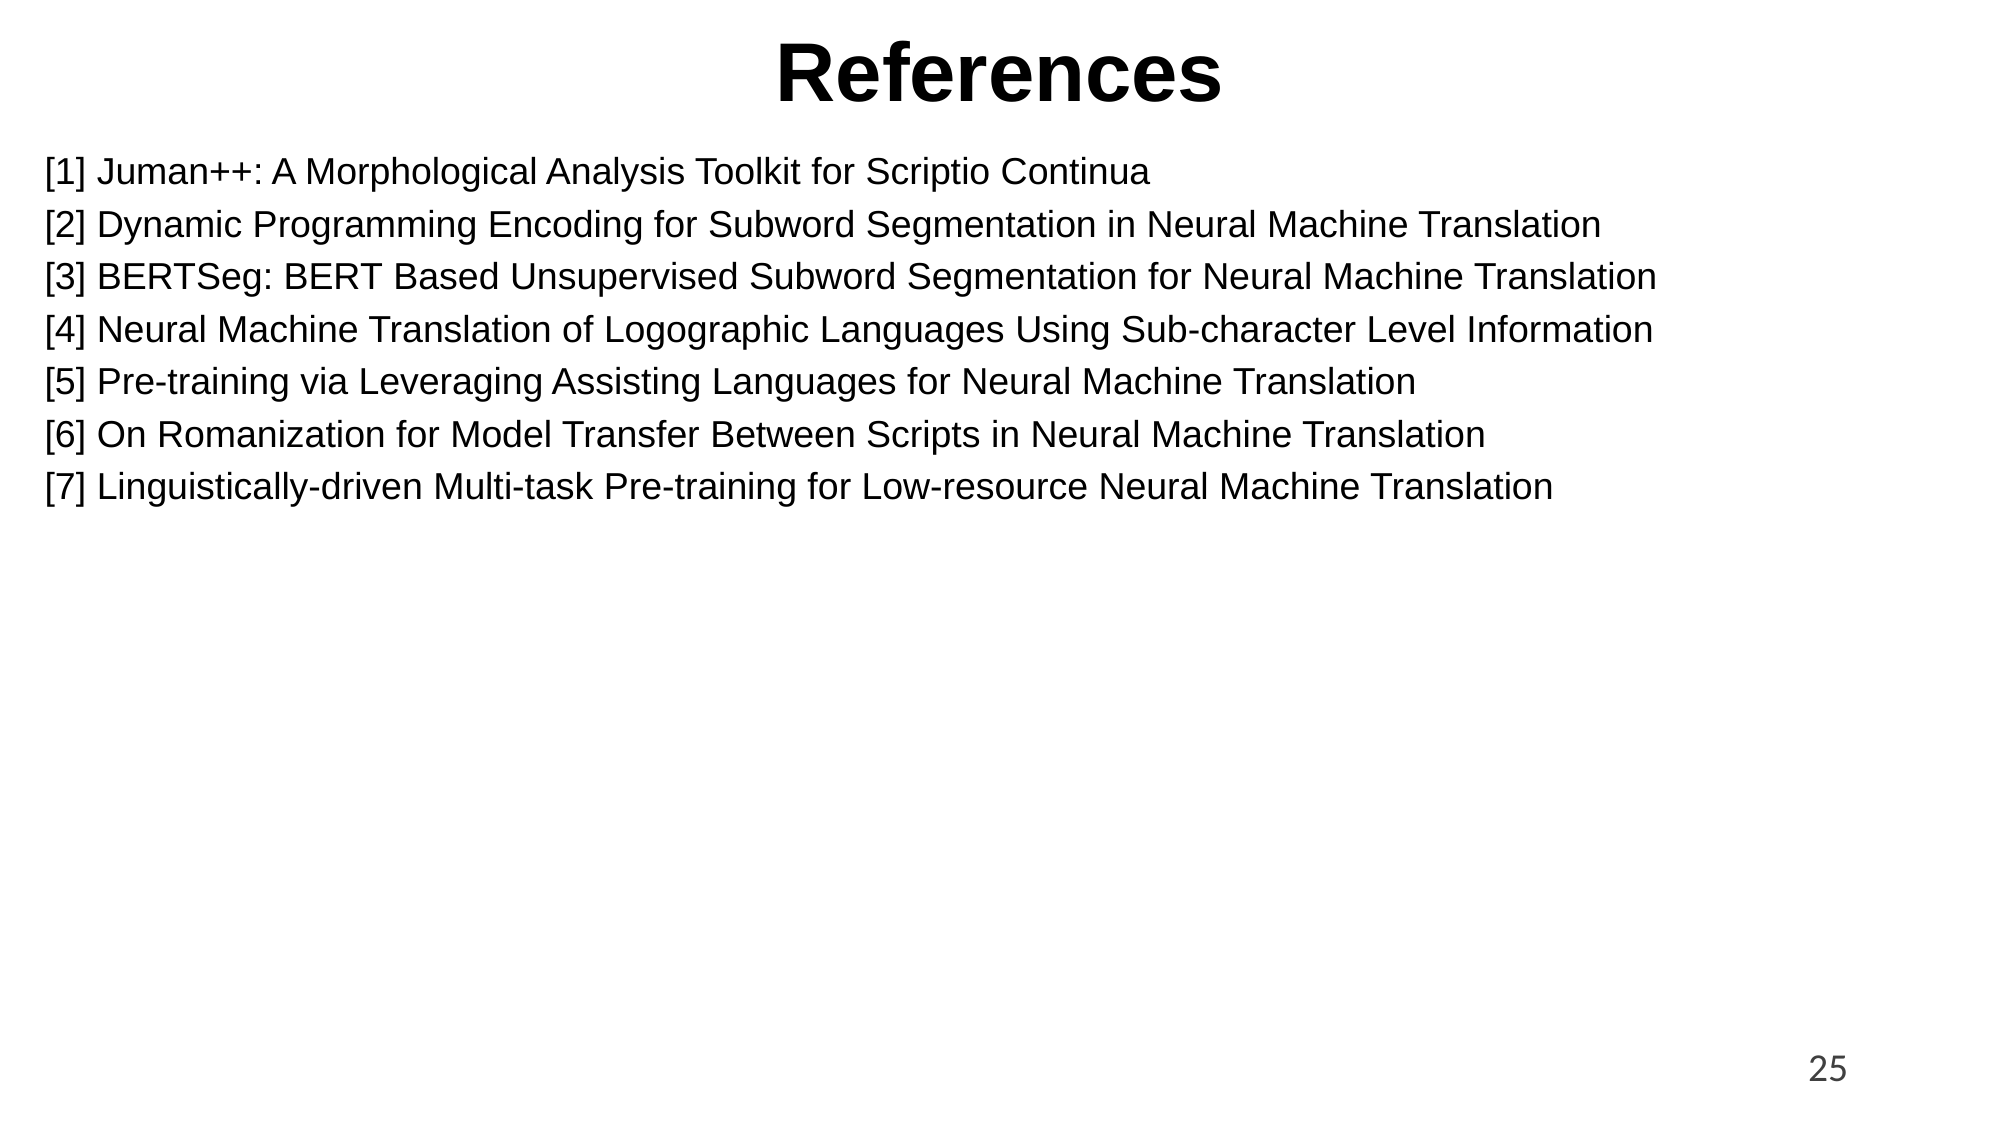

# References
[1] Juman++: A Morphological Analysis Toolkit for Scriptio Continua
[2] Dynamic Programming Encoding for Subword Segmentation in Neural Machine Translation
[3] BERTSeg: BERT Based Unsupervised Subword Segmentation for Neural Machine Translation
[4] Neural Machine Translation of Logographic Languages Using Sub-character Level Information
[5] Pre-training via Leveraging Assisting Languages for Neural Machine Translation
[6] On Romanization for Model Transfer Between Scripts in Neural Machine Translation
[7] Linguistically-driven Multi-task Pre-training for Low-resource Neural Machine Translation
25